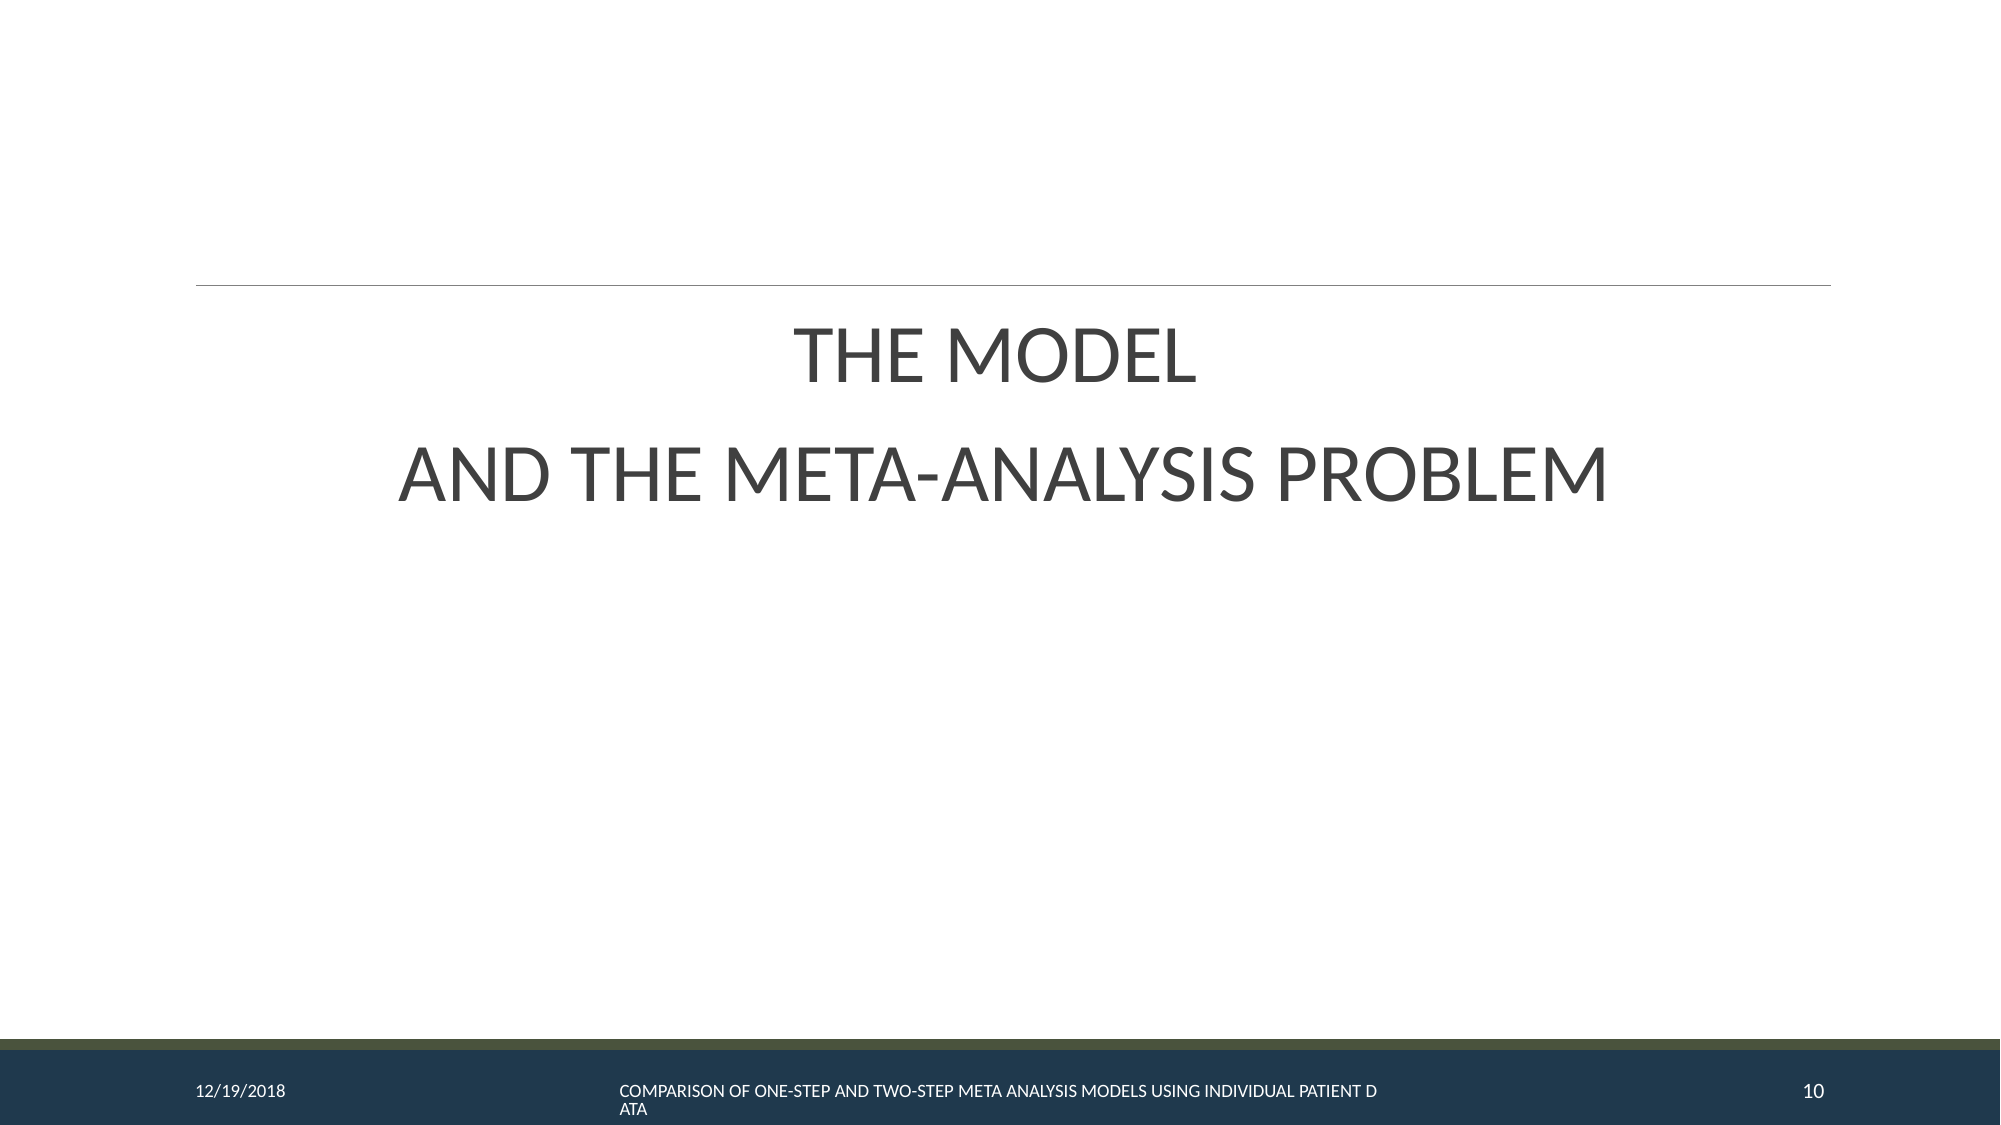

The model
and the meta-analysis problem

12/19/2018
Comparison of One-Step and Two-Step Meta Analysis Models Using Individual Patient Data
10